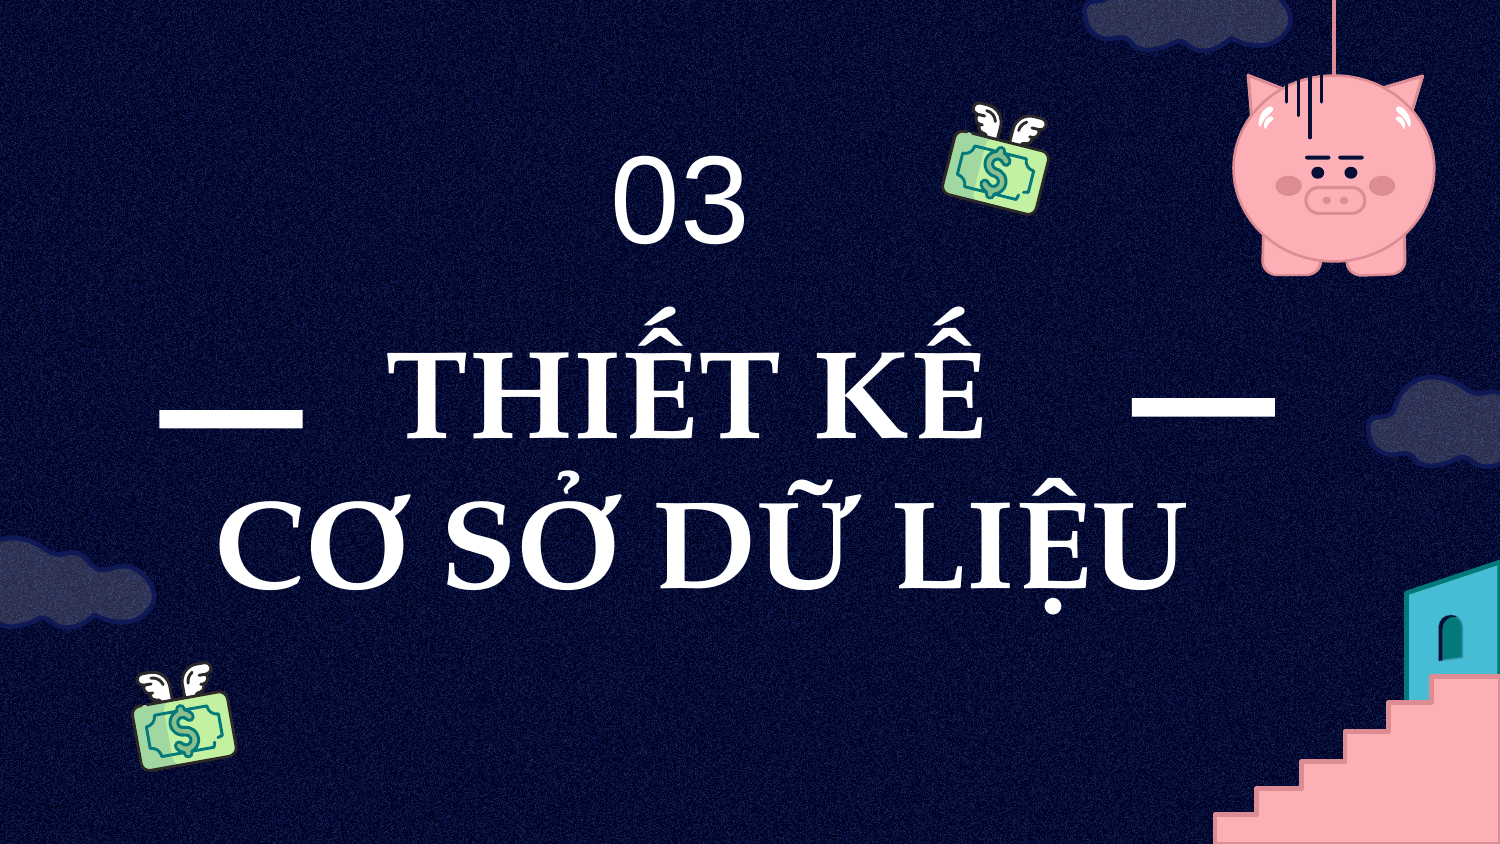

03
# THIẾT KẾ CƠ SỞ DỮ LIỆU